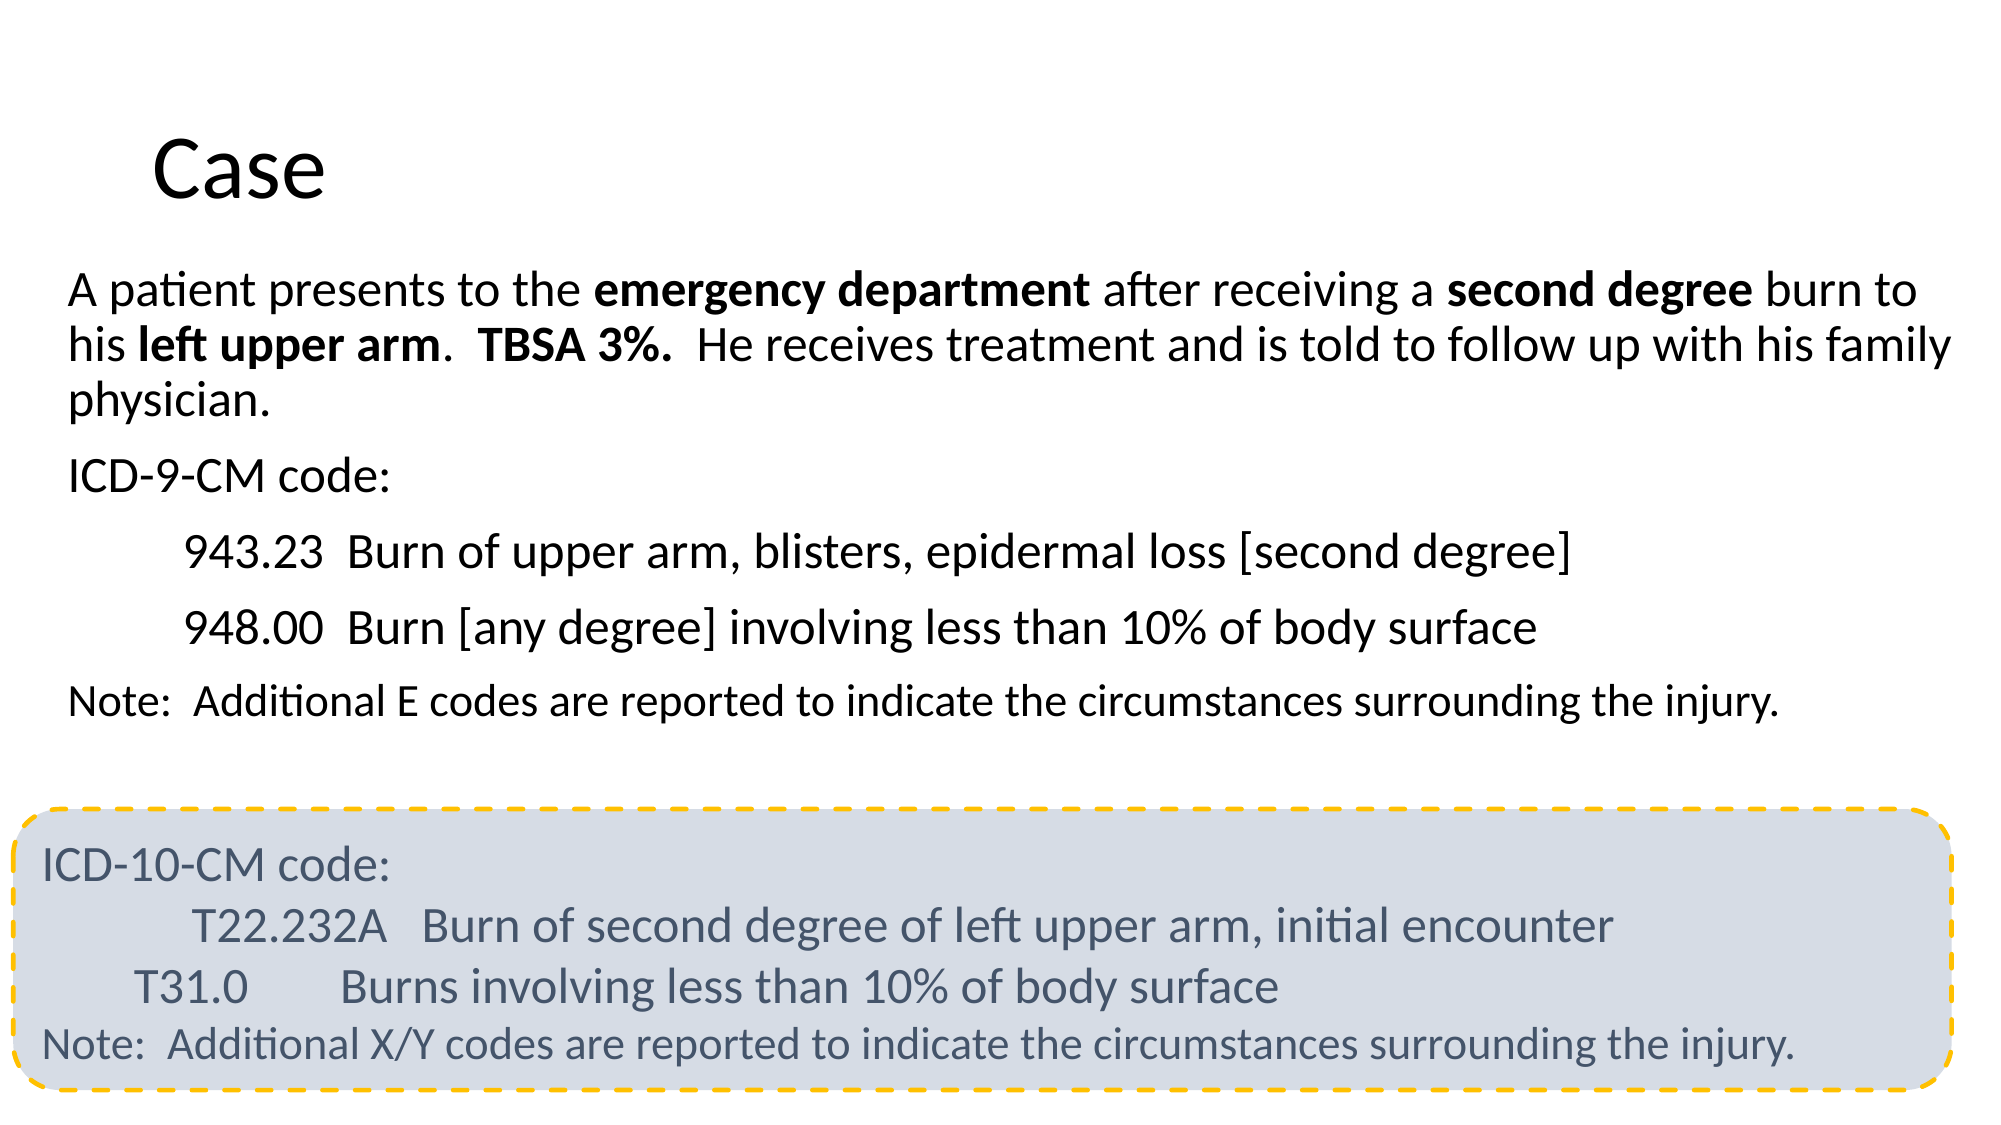

# Case
A patient presents to the emergency department after receiving a second degree burn to his left upper arm.  TBSA 3%.  He receives treatment and is told to follow up with his family physician.
ICD-9-CM code:
          943.23  Burn of upper arm, blisters, epidermal loss [second degree]
          948.00  Burn [any degree] involving less than 10% of body surface
Note:  Additional E codes are reported to indicate the circumstances surrounding the injury.
ICD-10-CM code:
	T22.232A   Burn of second degree of left upper arm, initial encounter
        T31.0        Burns involving less than 10% of body surface
Note:  Additional X/Y codes are reported to indicate the circumstances surrounding the injury.